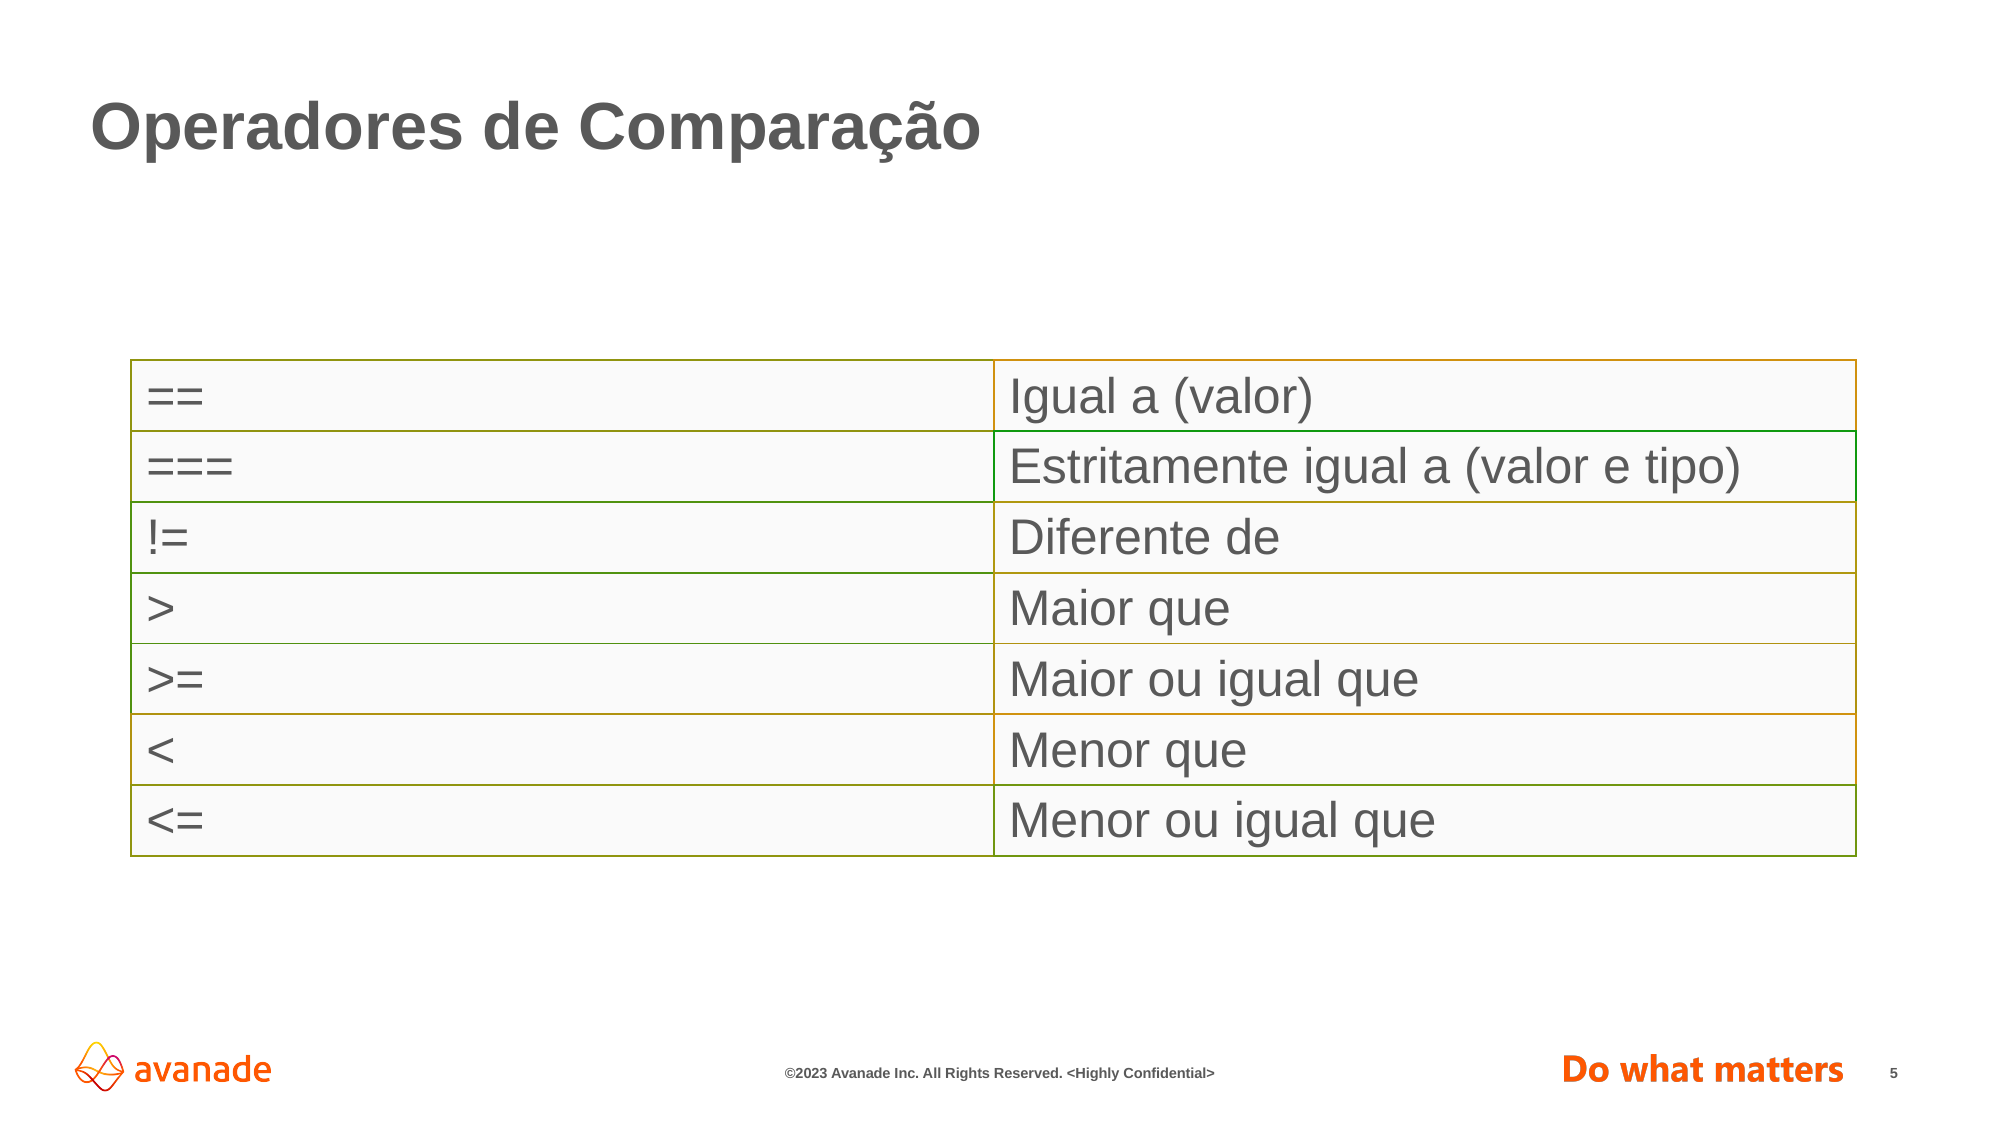

# Operadores de Comparação
| == | Igual a (valor) |
| --- | --- |
| === | Estritamente igual a (valor e tipo) |
| != | Diferente de |
| > | Maior que |
| >= | Maior ou igual que |
| < | Menor que |
| <= | Menor ou igual que |